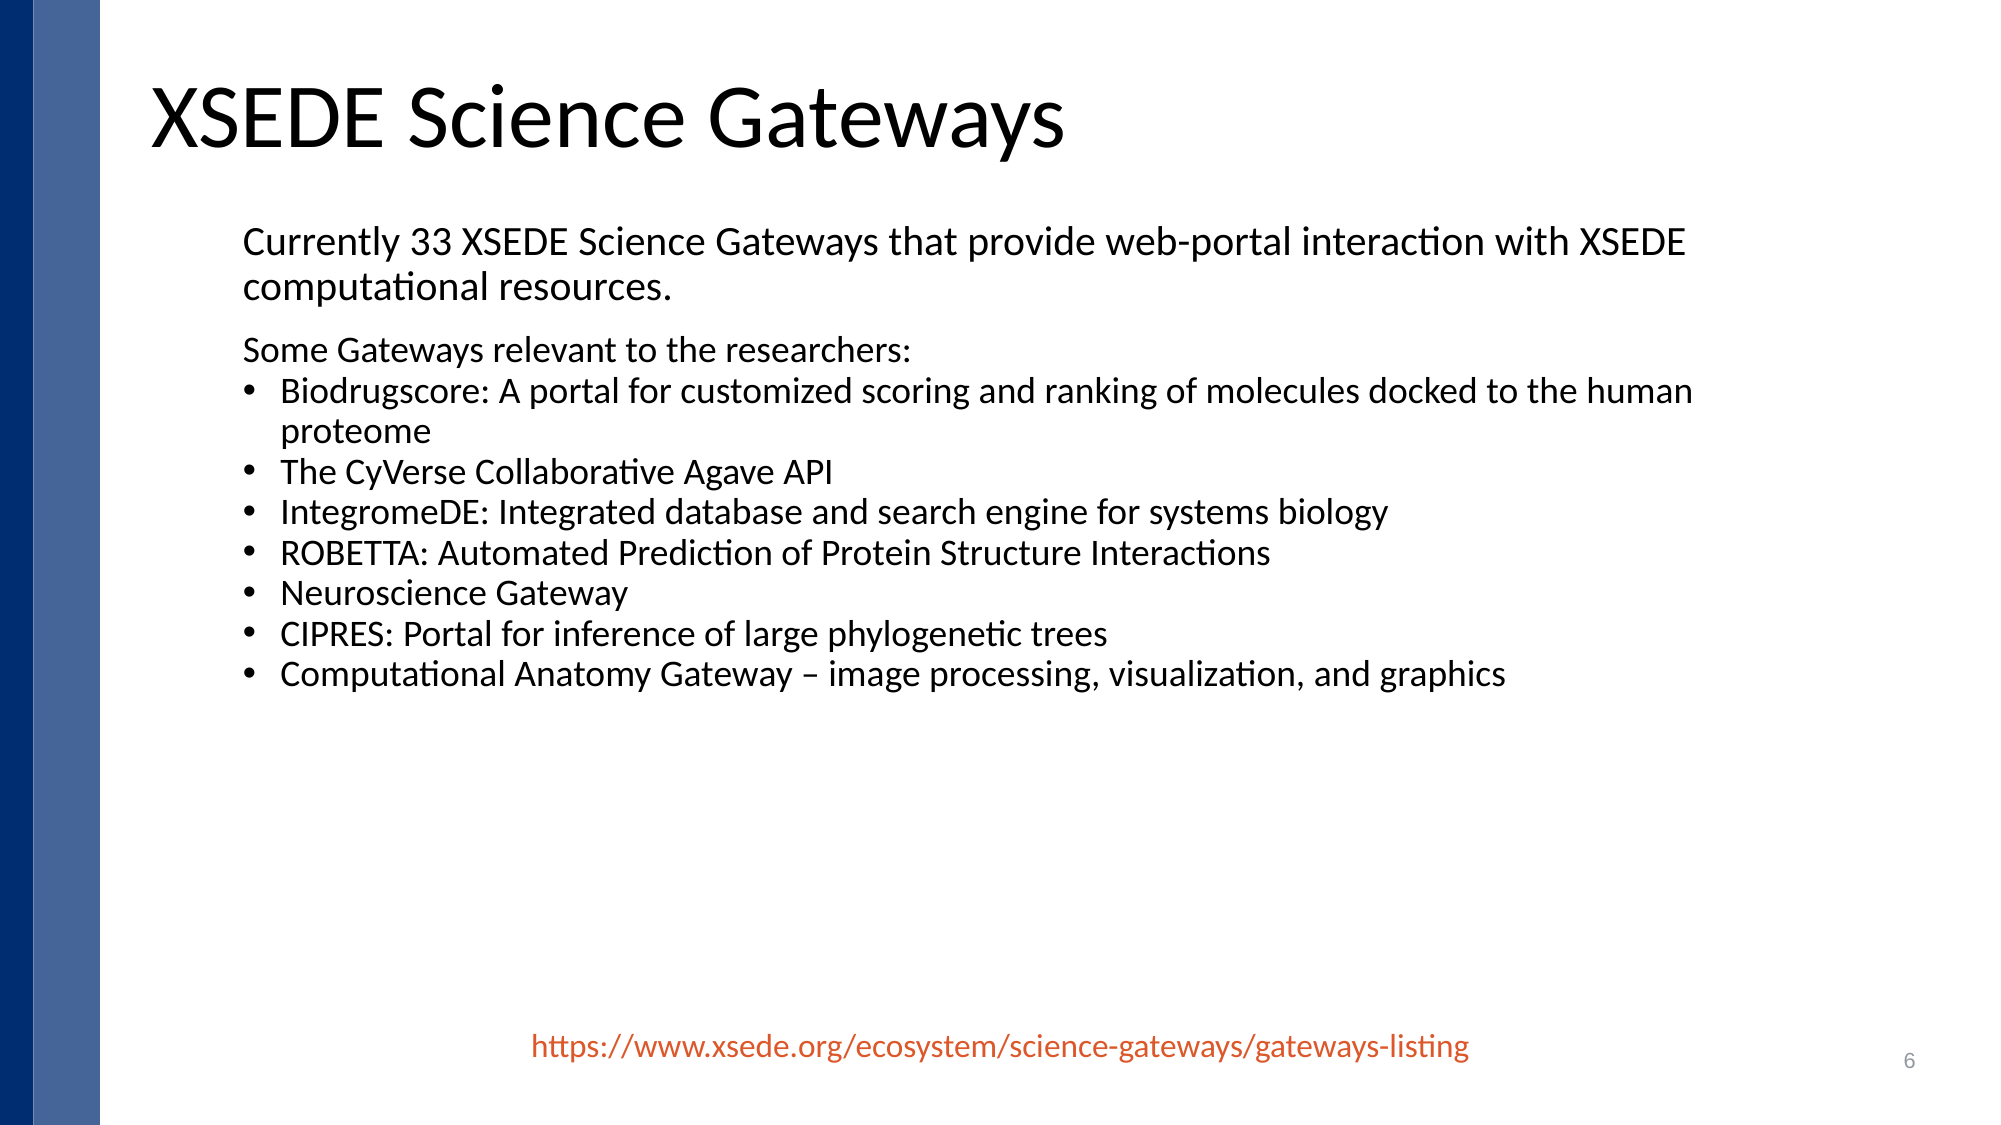

# XSEDE Science Gateways
Currently 33 XSEDE Science Gateways that provide web-portal interaction with XSEDE computational resources.
Some Gateways relevant to the researchers:
Biodrugscore: A portal for customized scoring and ranking of molecules docked to the human proteome
The CyVerse Collaborative Agave API
IntegromeDE: Integrated database and search engine for systems biology
ROBETTA: Automated Prediction of Protein Structure Interactions
Neuroscience Gateway
CIPRES: Portal for inference of large phylogenetic trees
Computational Anatomy Gateway – image processing, visualization, and graphics

https://www.xsede.org/ecosystem/science-gateways/gateways-listing
6